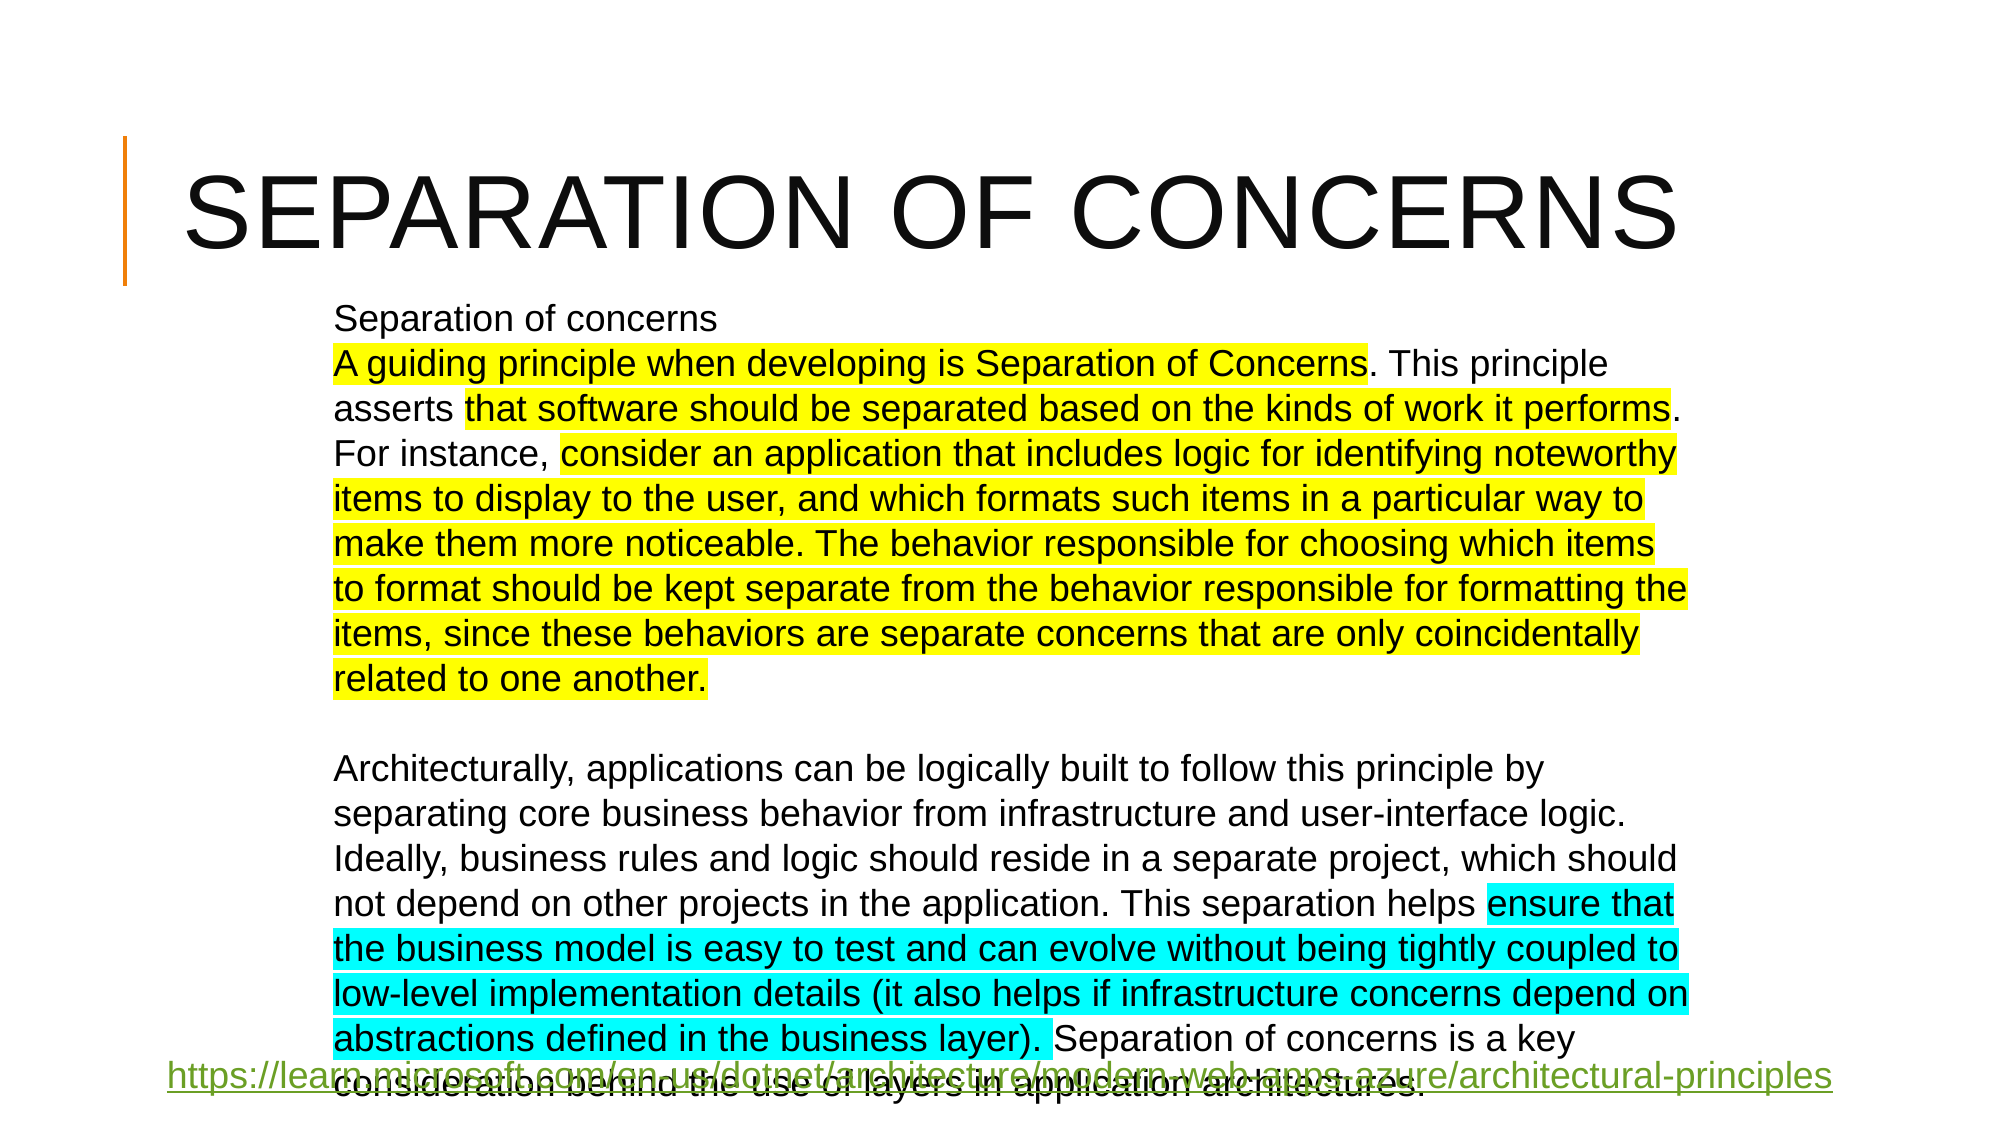

# Separation of concerns
Separation of concerns
A guiding principle when developing is Separation of Concerns. This principle asserts that software should be separated based on the kinds of work it performs. For instance, consider an application that includes logic for identifying noteworthy items to display to the user, and which formats such items in a particular way to make them more noticeable. The behavior responsible for choosing which items to format should be kept separate from the behavior responsible for formatting the items, since these behaviors are separate concerns that are only coincidentally related to one another.

Architecturally, applications can be logically built to follow this principle by separating core business behavior from infrastructure and user-interface logic. Ideally, business rules and logic should reside in a separate project, which should not depend on other projects in the application. This separation helps ensure that the business model is easy to test and can evolve without being tightly coupled to low-level implementation details (it also helps if infrastructure concerns depend on abstractions defined in the business layer). Separation of concerns is a key consideration behind the use of layers in application architectures.
https://learn.microsoft.com/en-us/dotnet/architecture/modern-web-apps-azure/architectural-principles